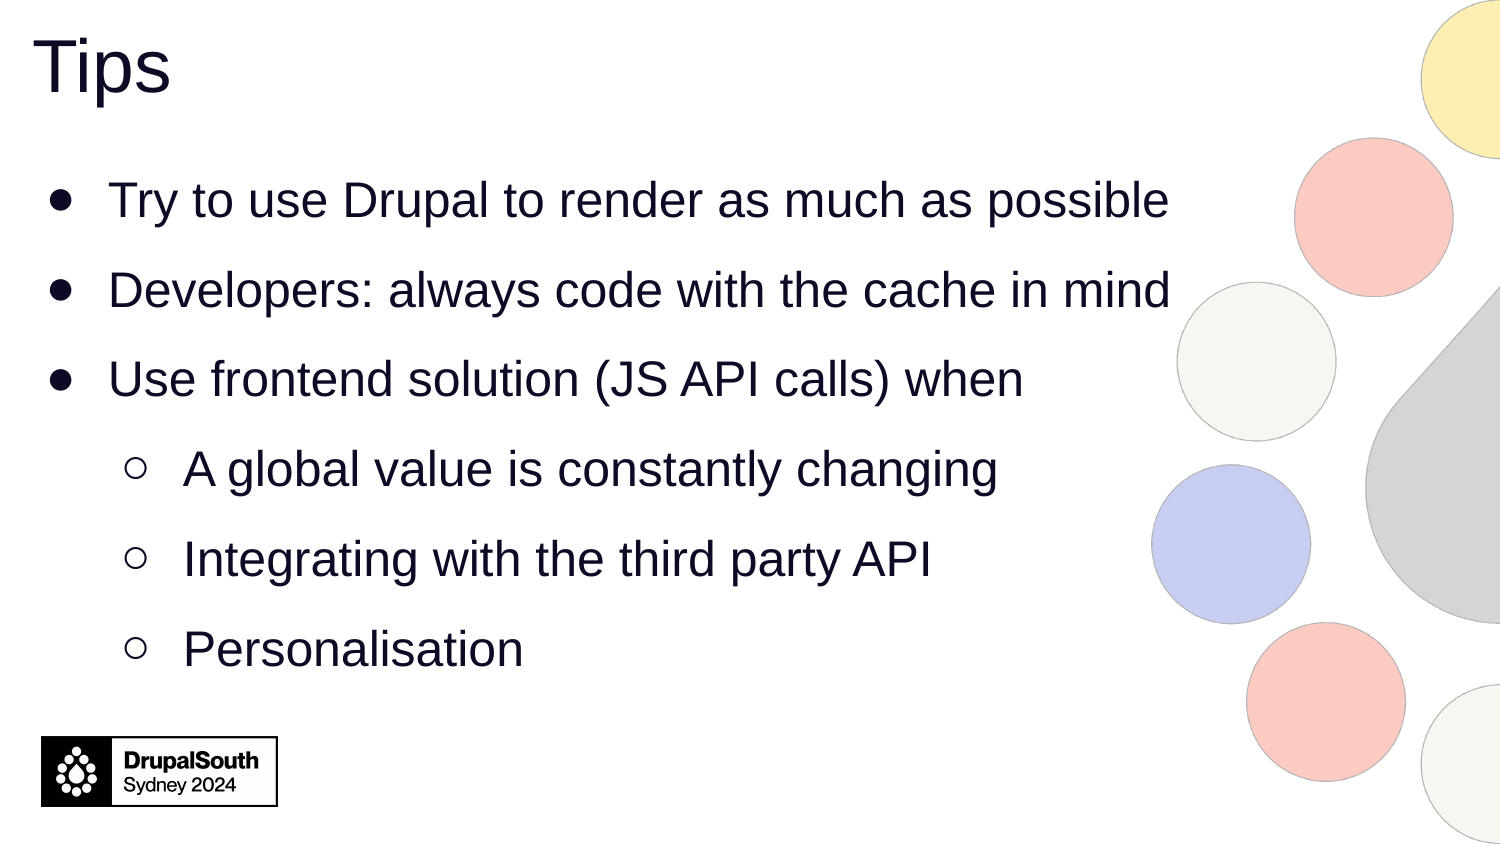

# Tips
Try to use Drupal to render as much as possible
Developers: always code with the cache in mind
Use frontend solution (JS API calls) when
A global value is constantly changing
Integrating with the third party API
Personalisation